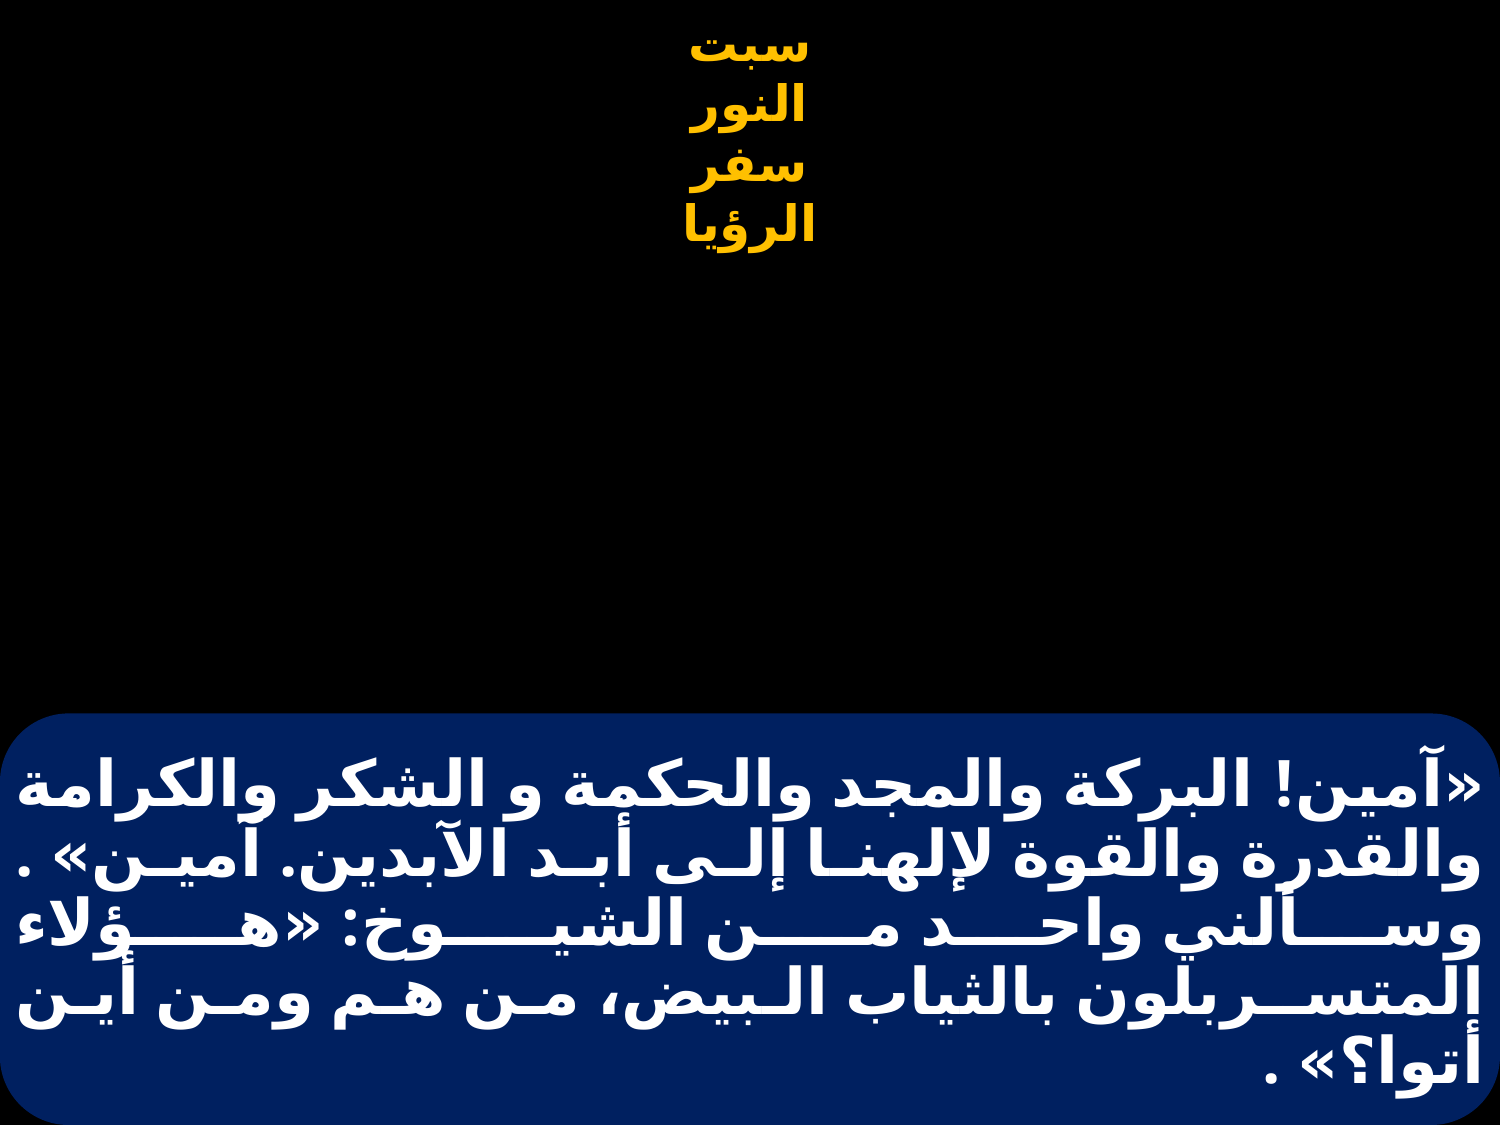

# «آمين! البركة والمجد والحكمة و الشكر والكرامة والقدرة والقوة لإلهنا إلى أبد الآبدين. آمين» . وسألني واحد مـن الشيـوخ: «هـؤلاء المتسـربلون بالثياب البيض، من هم ومن أين أتوا؟» .